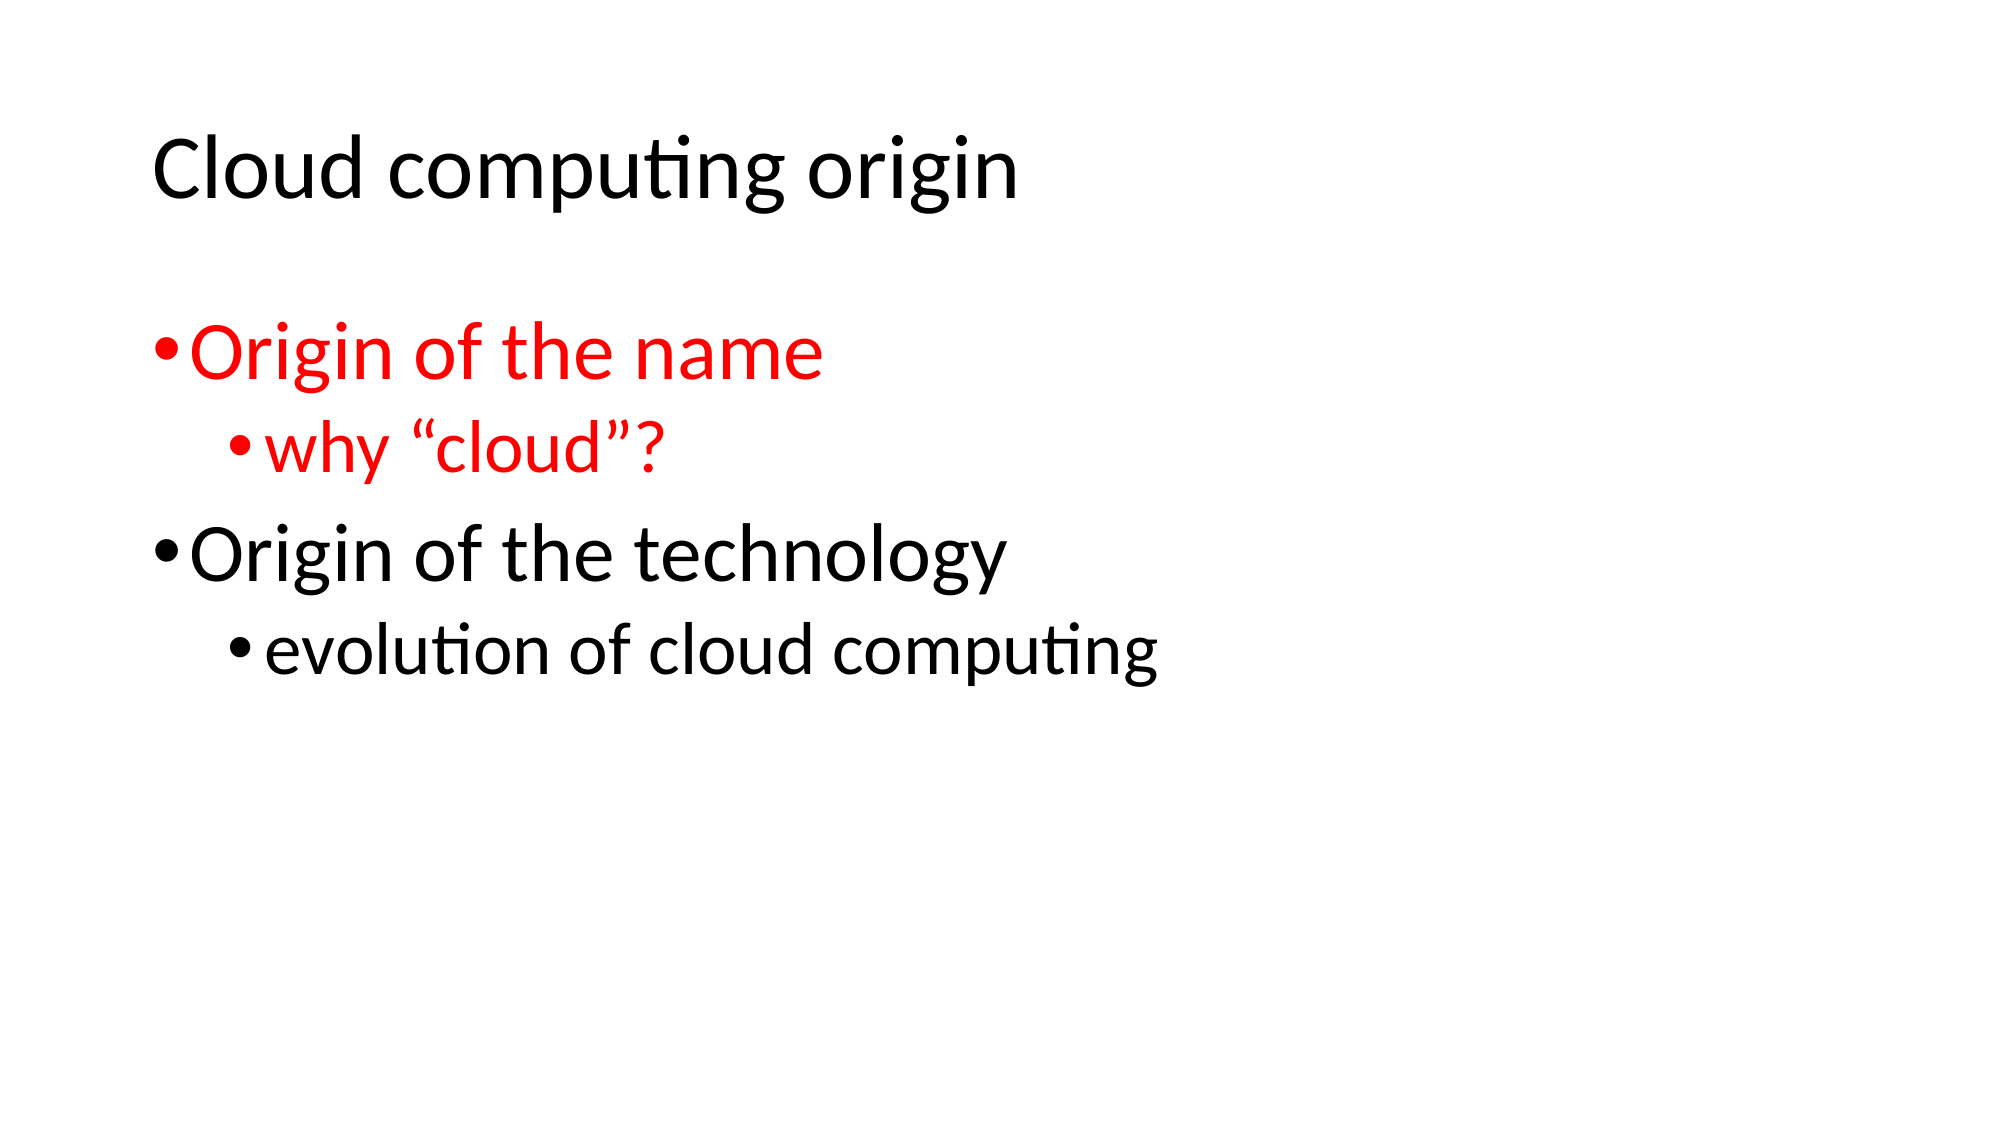

# Cloud computing origin
Origin of the name
why “cloud”?
Origin of the technology
evolution of cloud computing